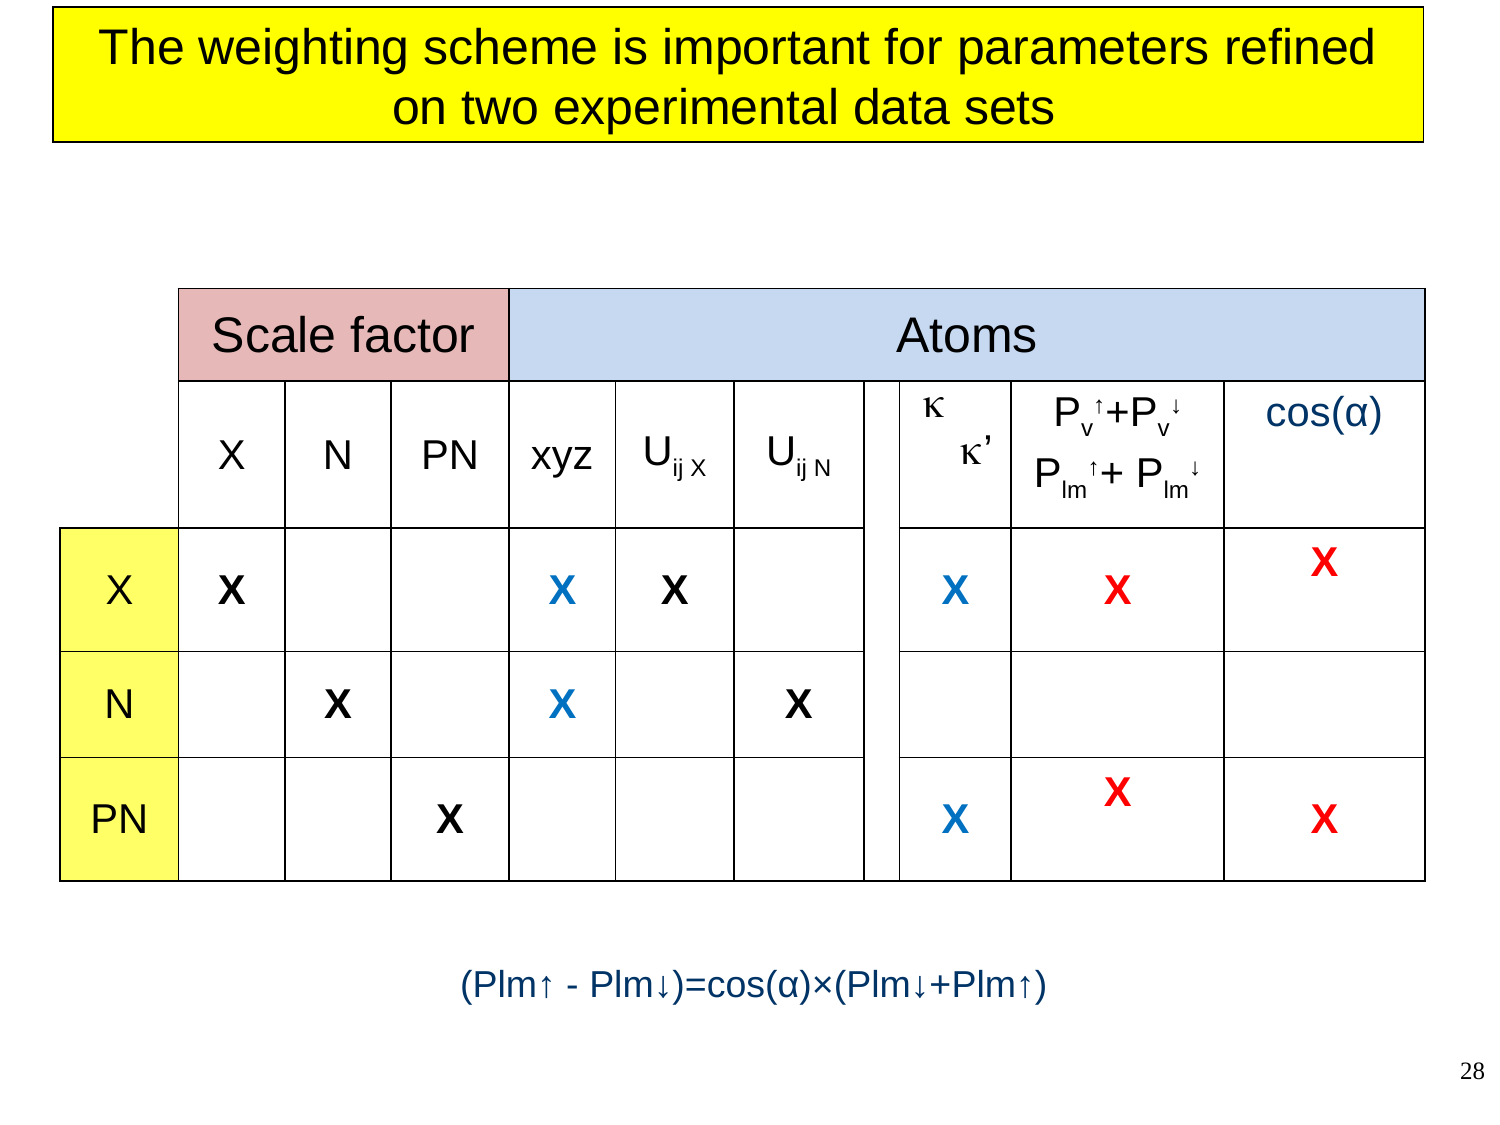

The weighting scheme is important for parameters refined on two experimental data sets
|  | Scale factor |  |  | Atoms |  |  |  |  |  |  |
| --- | --- | --- | --- | --- | --- | --- | --- | --- | --- | --- |
|  | X | N | PN | xyz | Uij X | Uij N |  | κ κ’ | Pv↑+Pv↓ Plm↑+ Plm↓ | cos(α) |
| X | X |  |  | X | X |  |  | X | X | X |
| N |  | X |  | X |  | X |  |  |  |  |
| PN |  |  | X |  |  |  |  | X | X | X |
(Plm↑ - Plm↓)=cos(α)×(Plm↓+Plm↑)
28